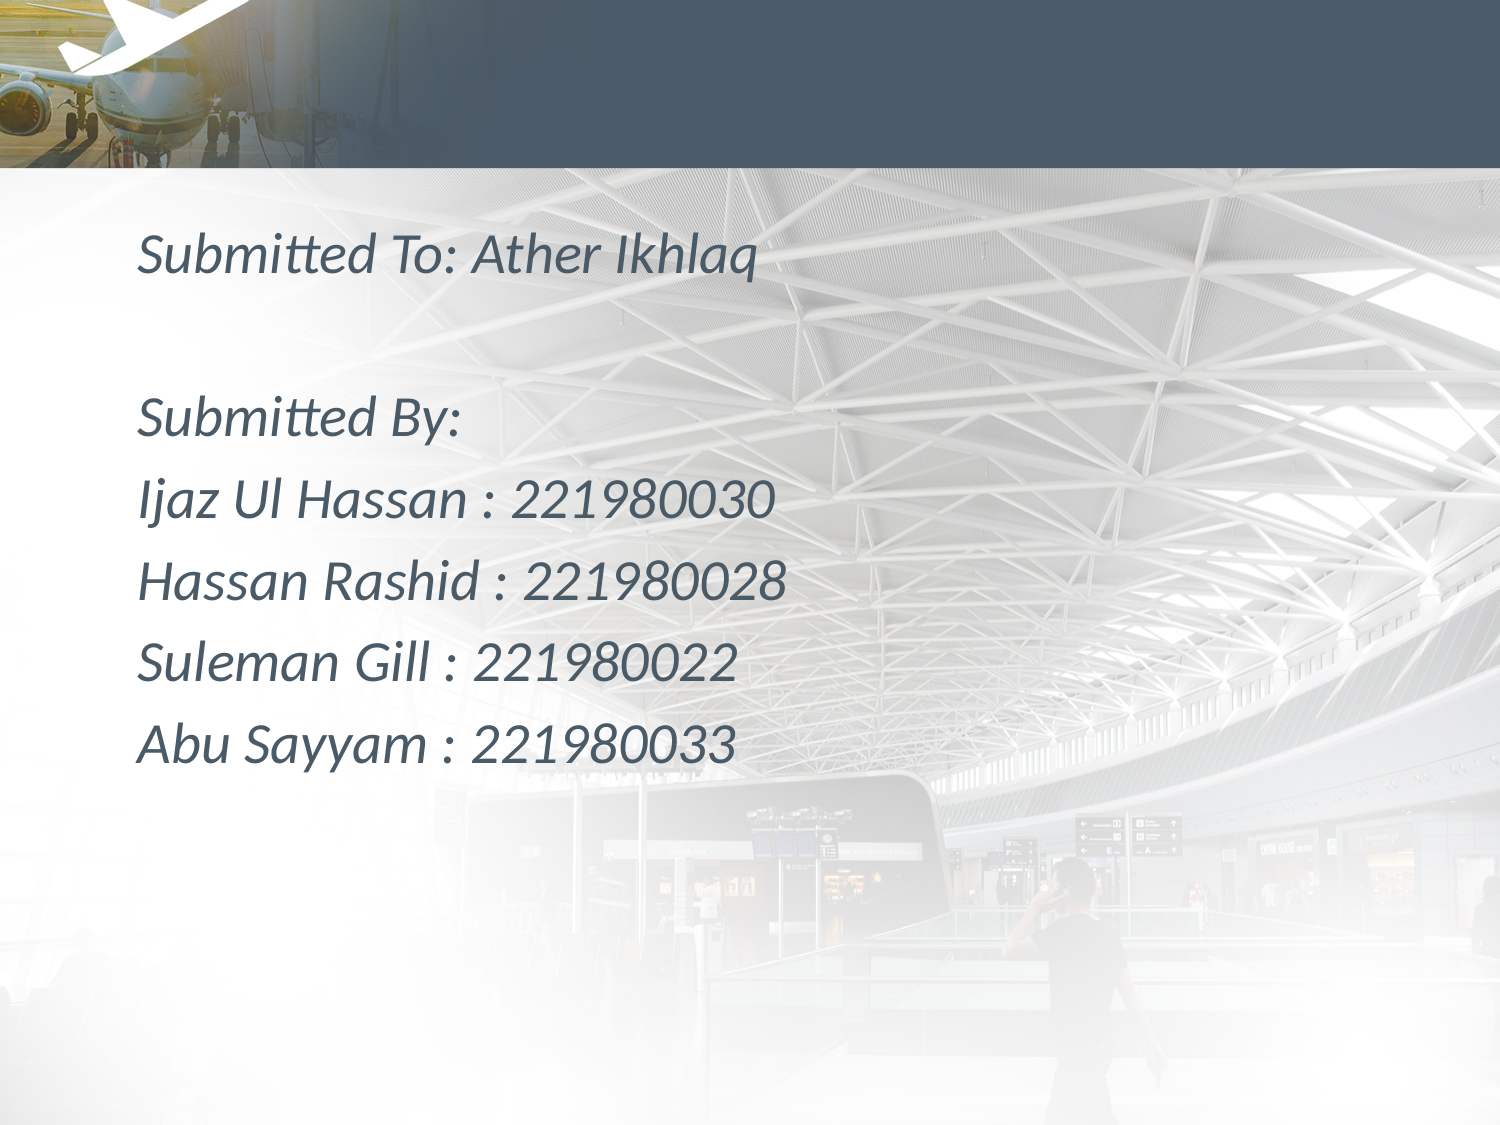

Submitted To: Ather Ikhlaq

Submitted By:
Ijaz Ul Hassan : 221980030
Hassan Rashid : 221980028
Suleman Gill : 221980022
Abu Sayyam : 221980033